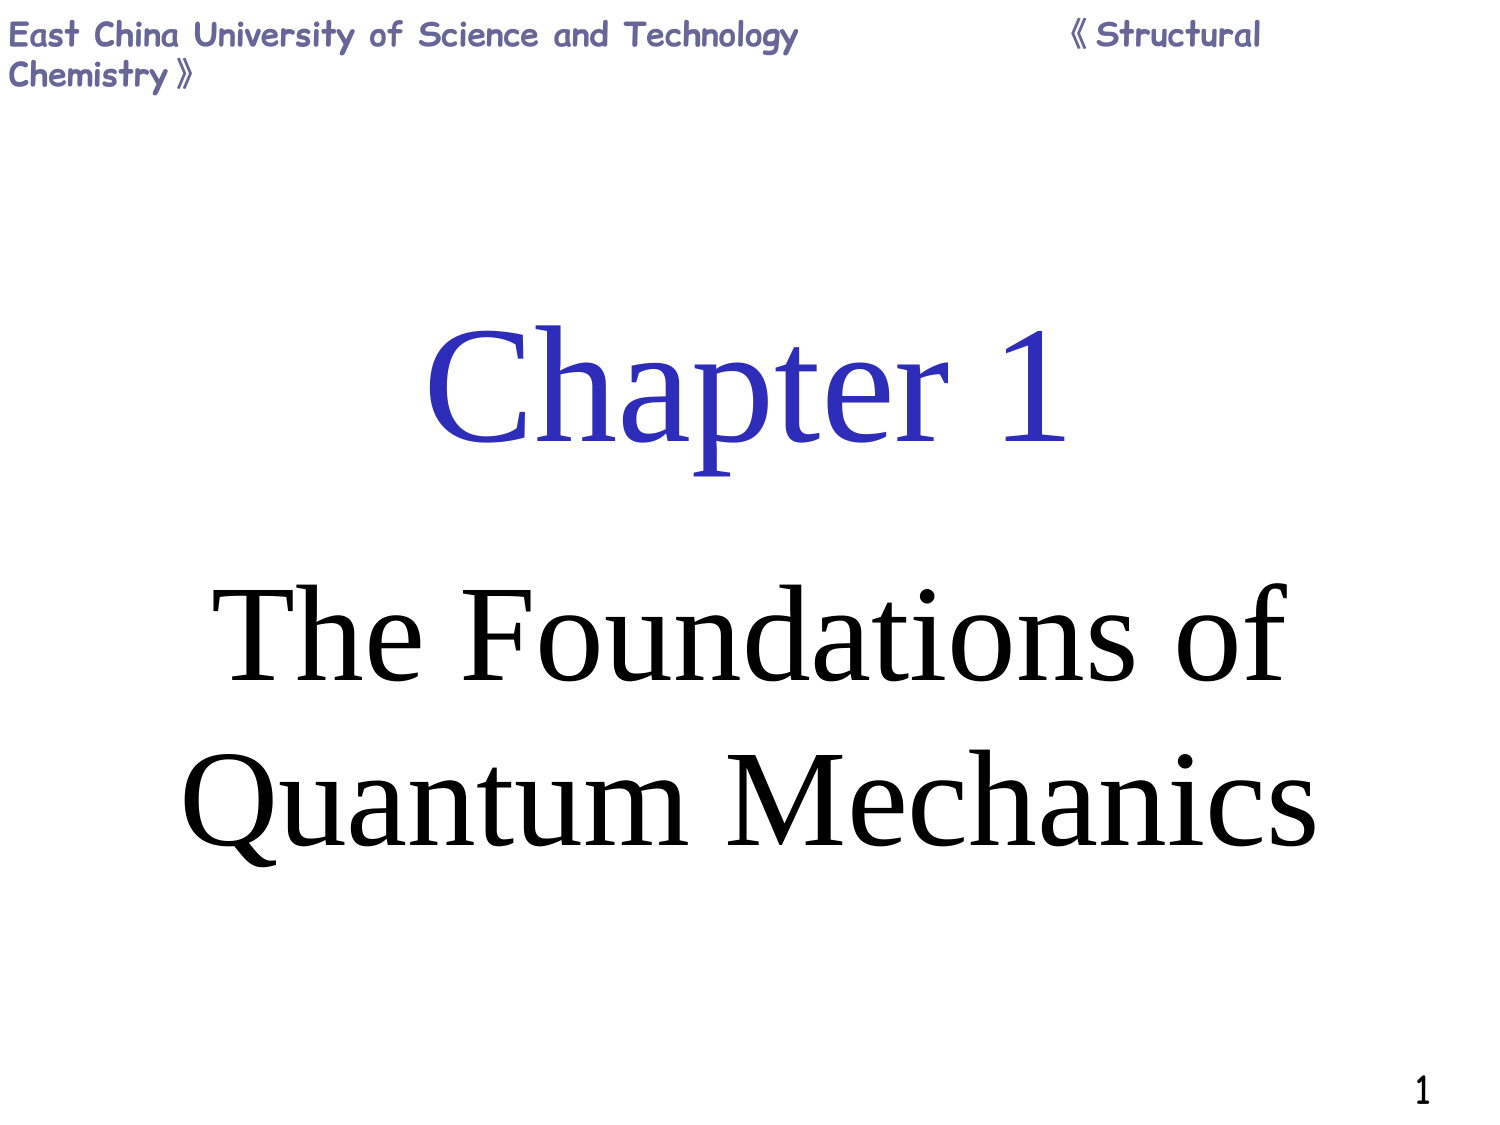

Chapter 1
The Foundations of Quantum Mechanics